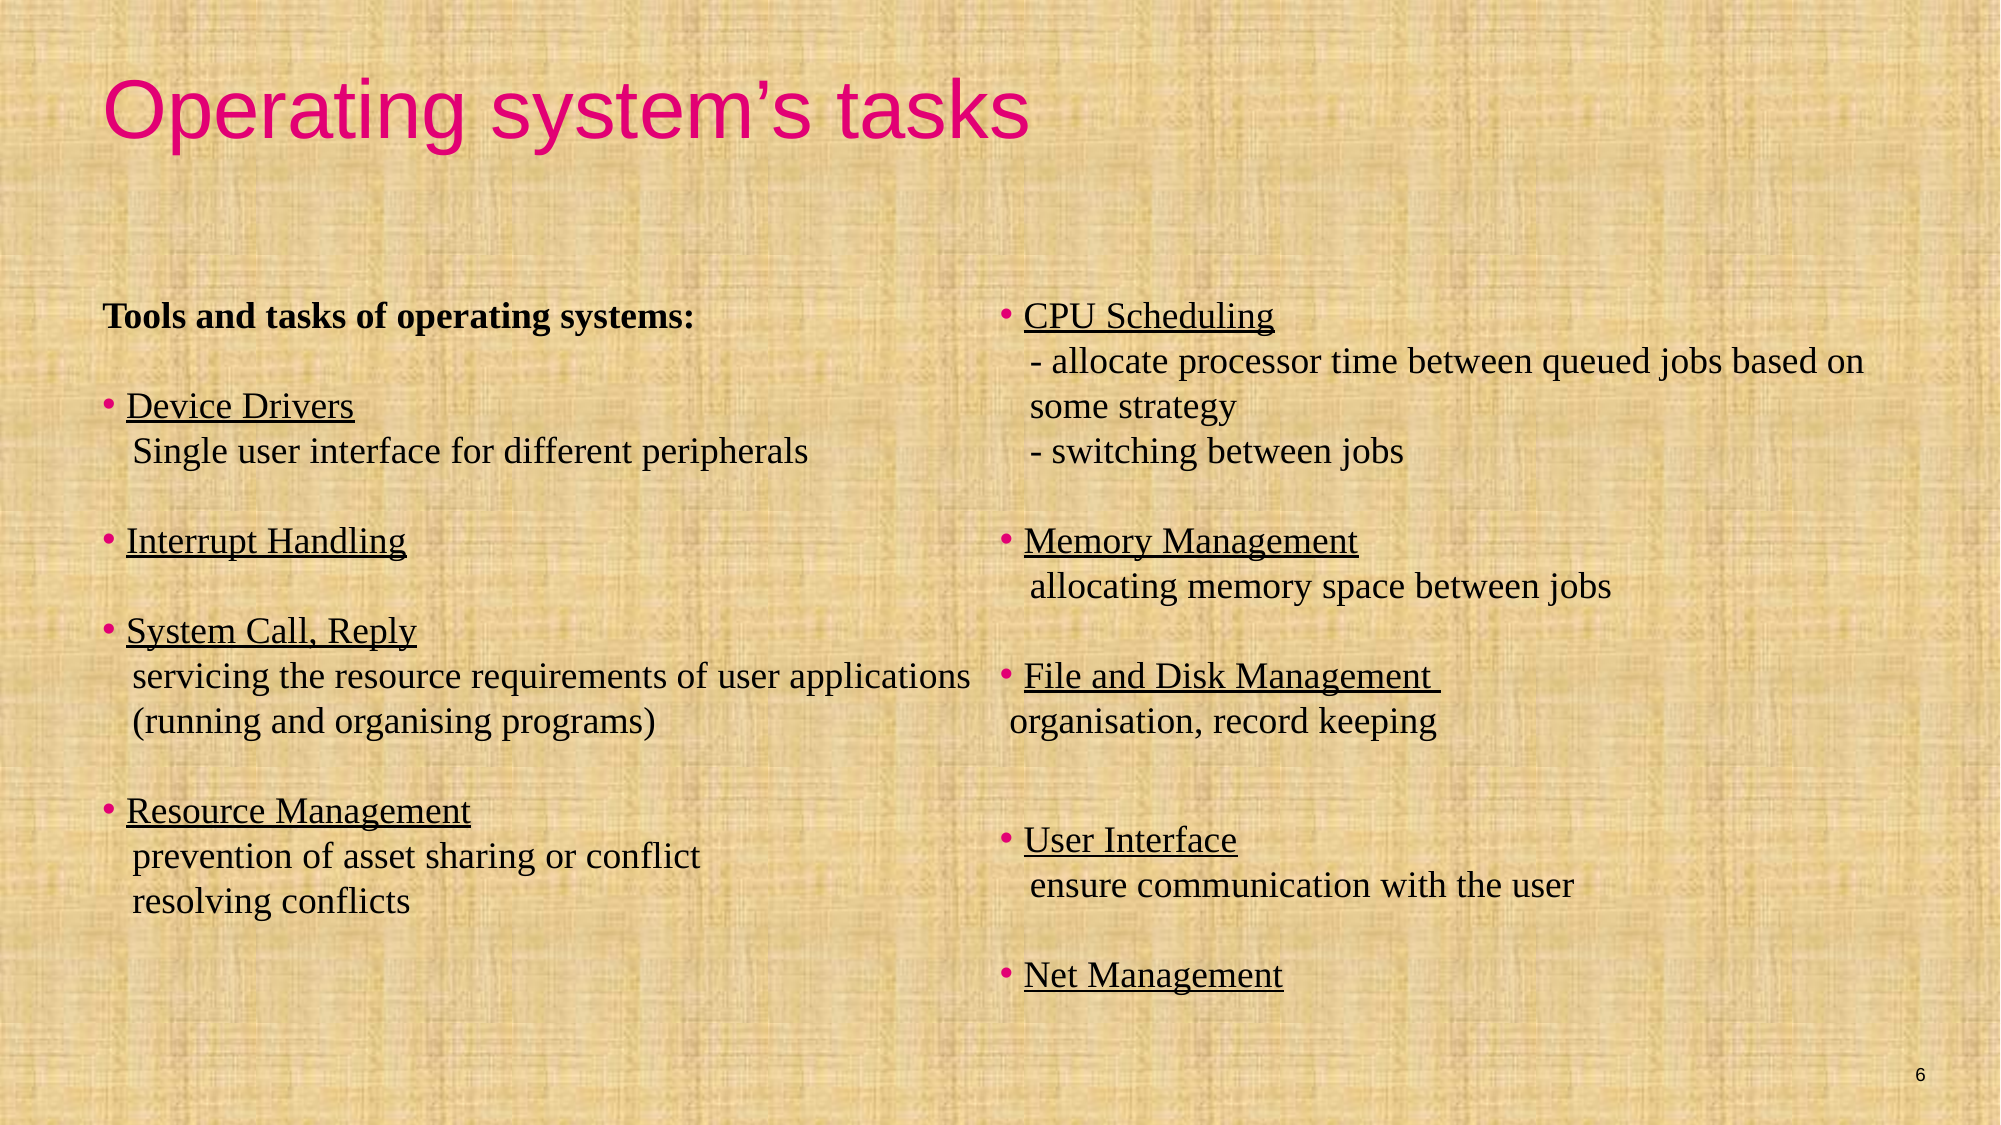

# Operating system’s tasks
Tools and tasks of operating systems:

Device Drivers
Single user interface for different peripherals

Interrupt Handling

System Call, Reply
servicing the resource requirements of user applications (running and organising programs)

Resource Management
prevention of asset sharing or conflict
resolving conflicts

CPU Scheduling
- allocate processor time between queued jobs based on some strategy
- switching between jobs

Memory Management
allocating memory space between jobs

File and Disk Management
 organisation, record keeping

User Interface
ensure communication with the user

Net Management
6